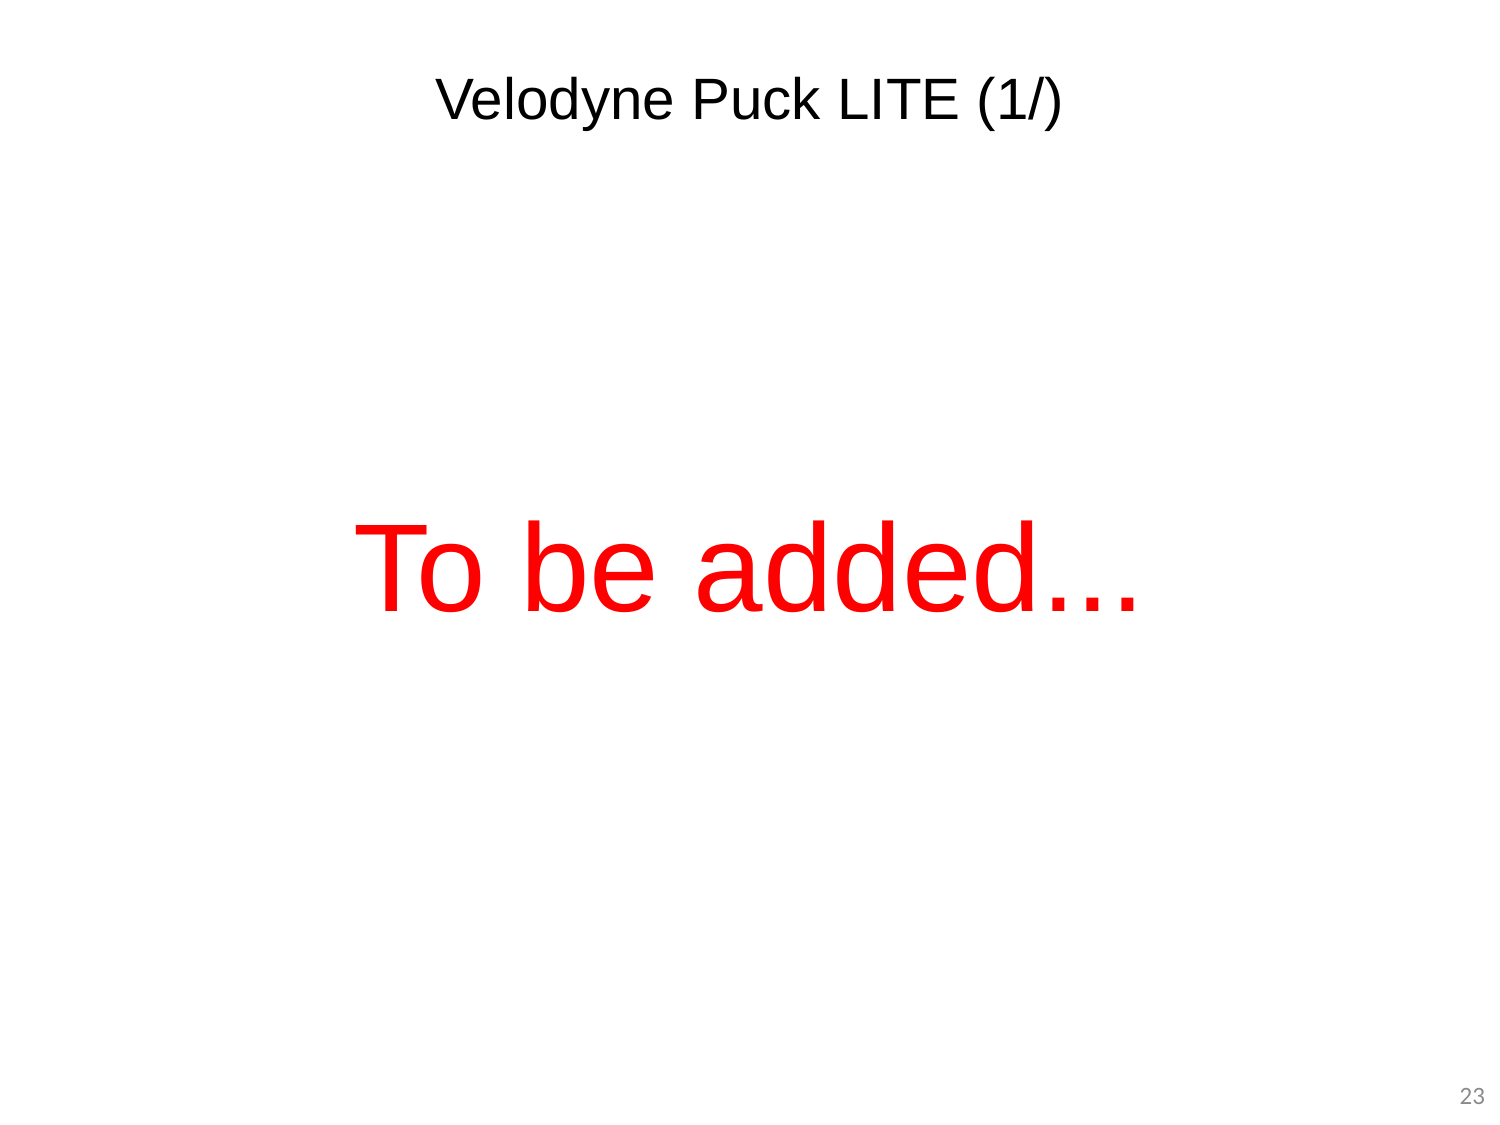

# Velodyne Puck LITE (1/)
To be added...
23